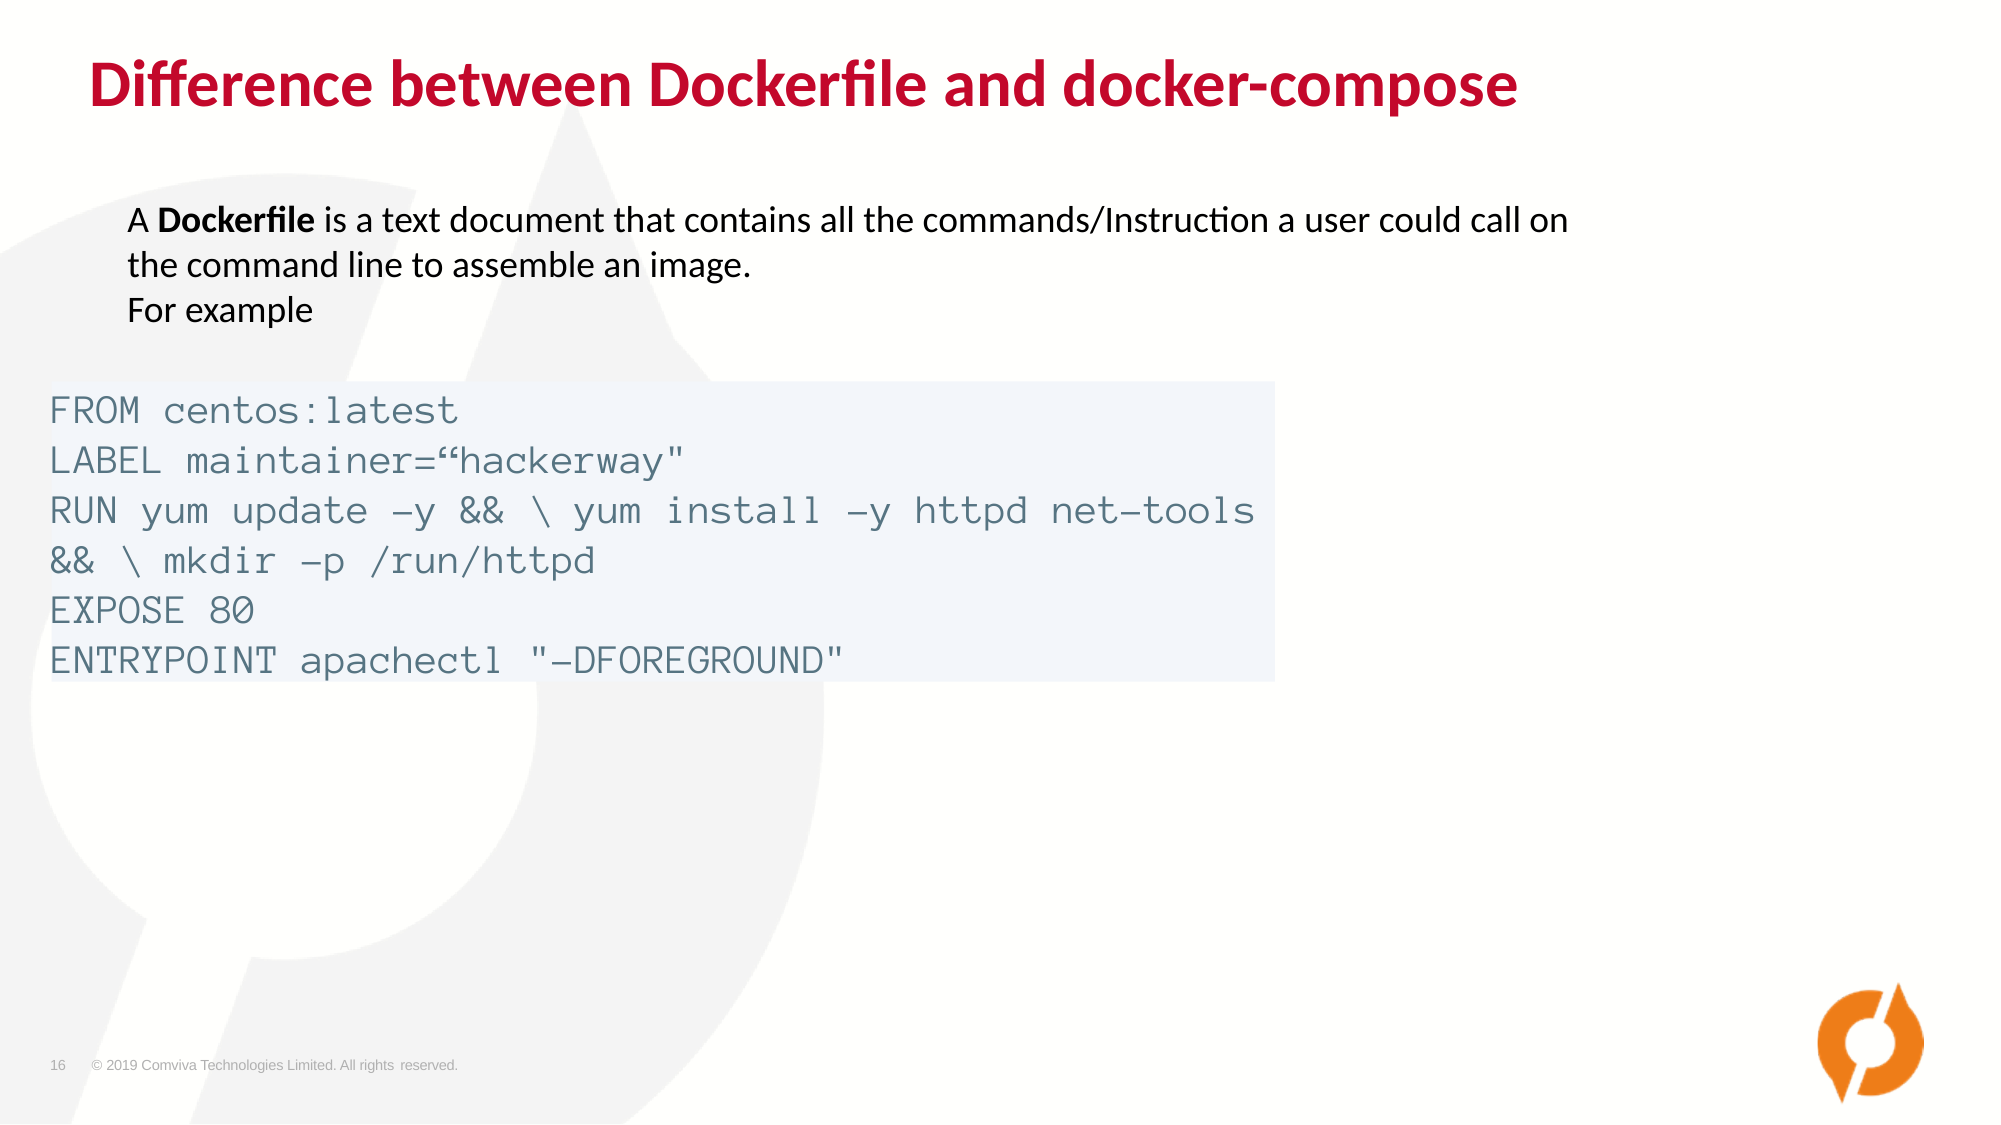

# Difference between Dockerfile and docker-compose
A Dockerfile is a text document that contains all the commands/Instruction a user could call on the command line to assemble an image.
For example
FROM centos:latest
LABEL maintainer=“hackerway"
RUN yum update -y && \ yum install -y httpd net-tools && \ mkdir -p /run/httpd
EXPOSE 80
ENTRYPOINT apachectl "-DFOREGROUND"
16
© 2019 Comviva Technologies Limited. All rights reserved.